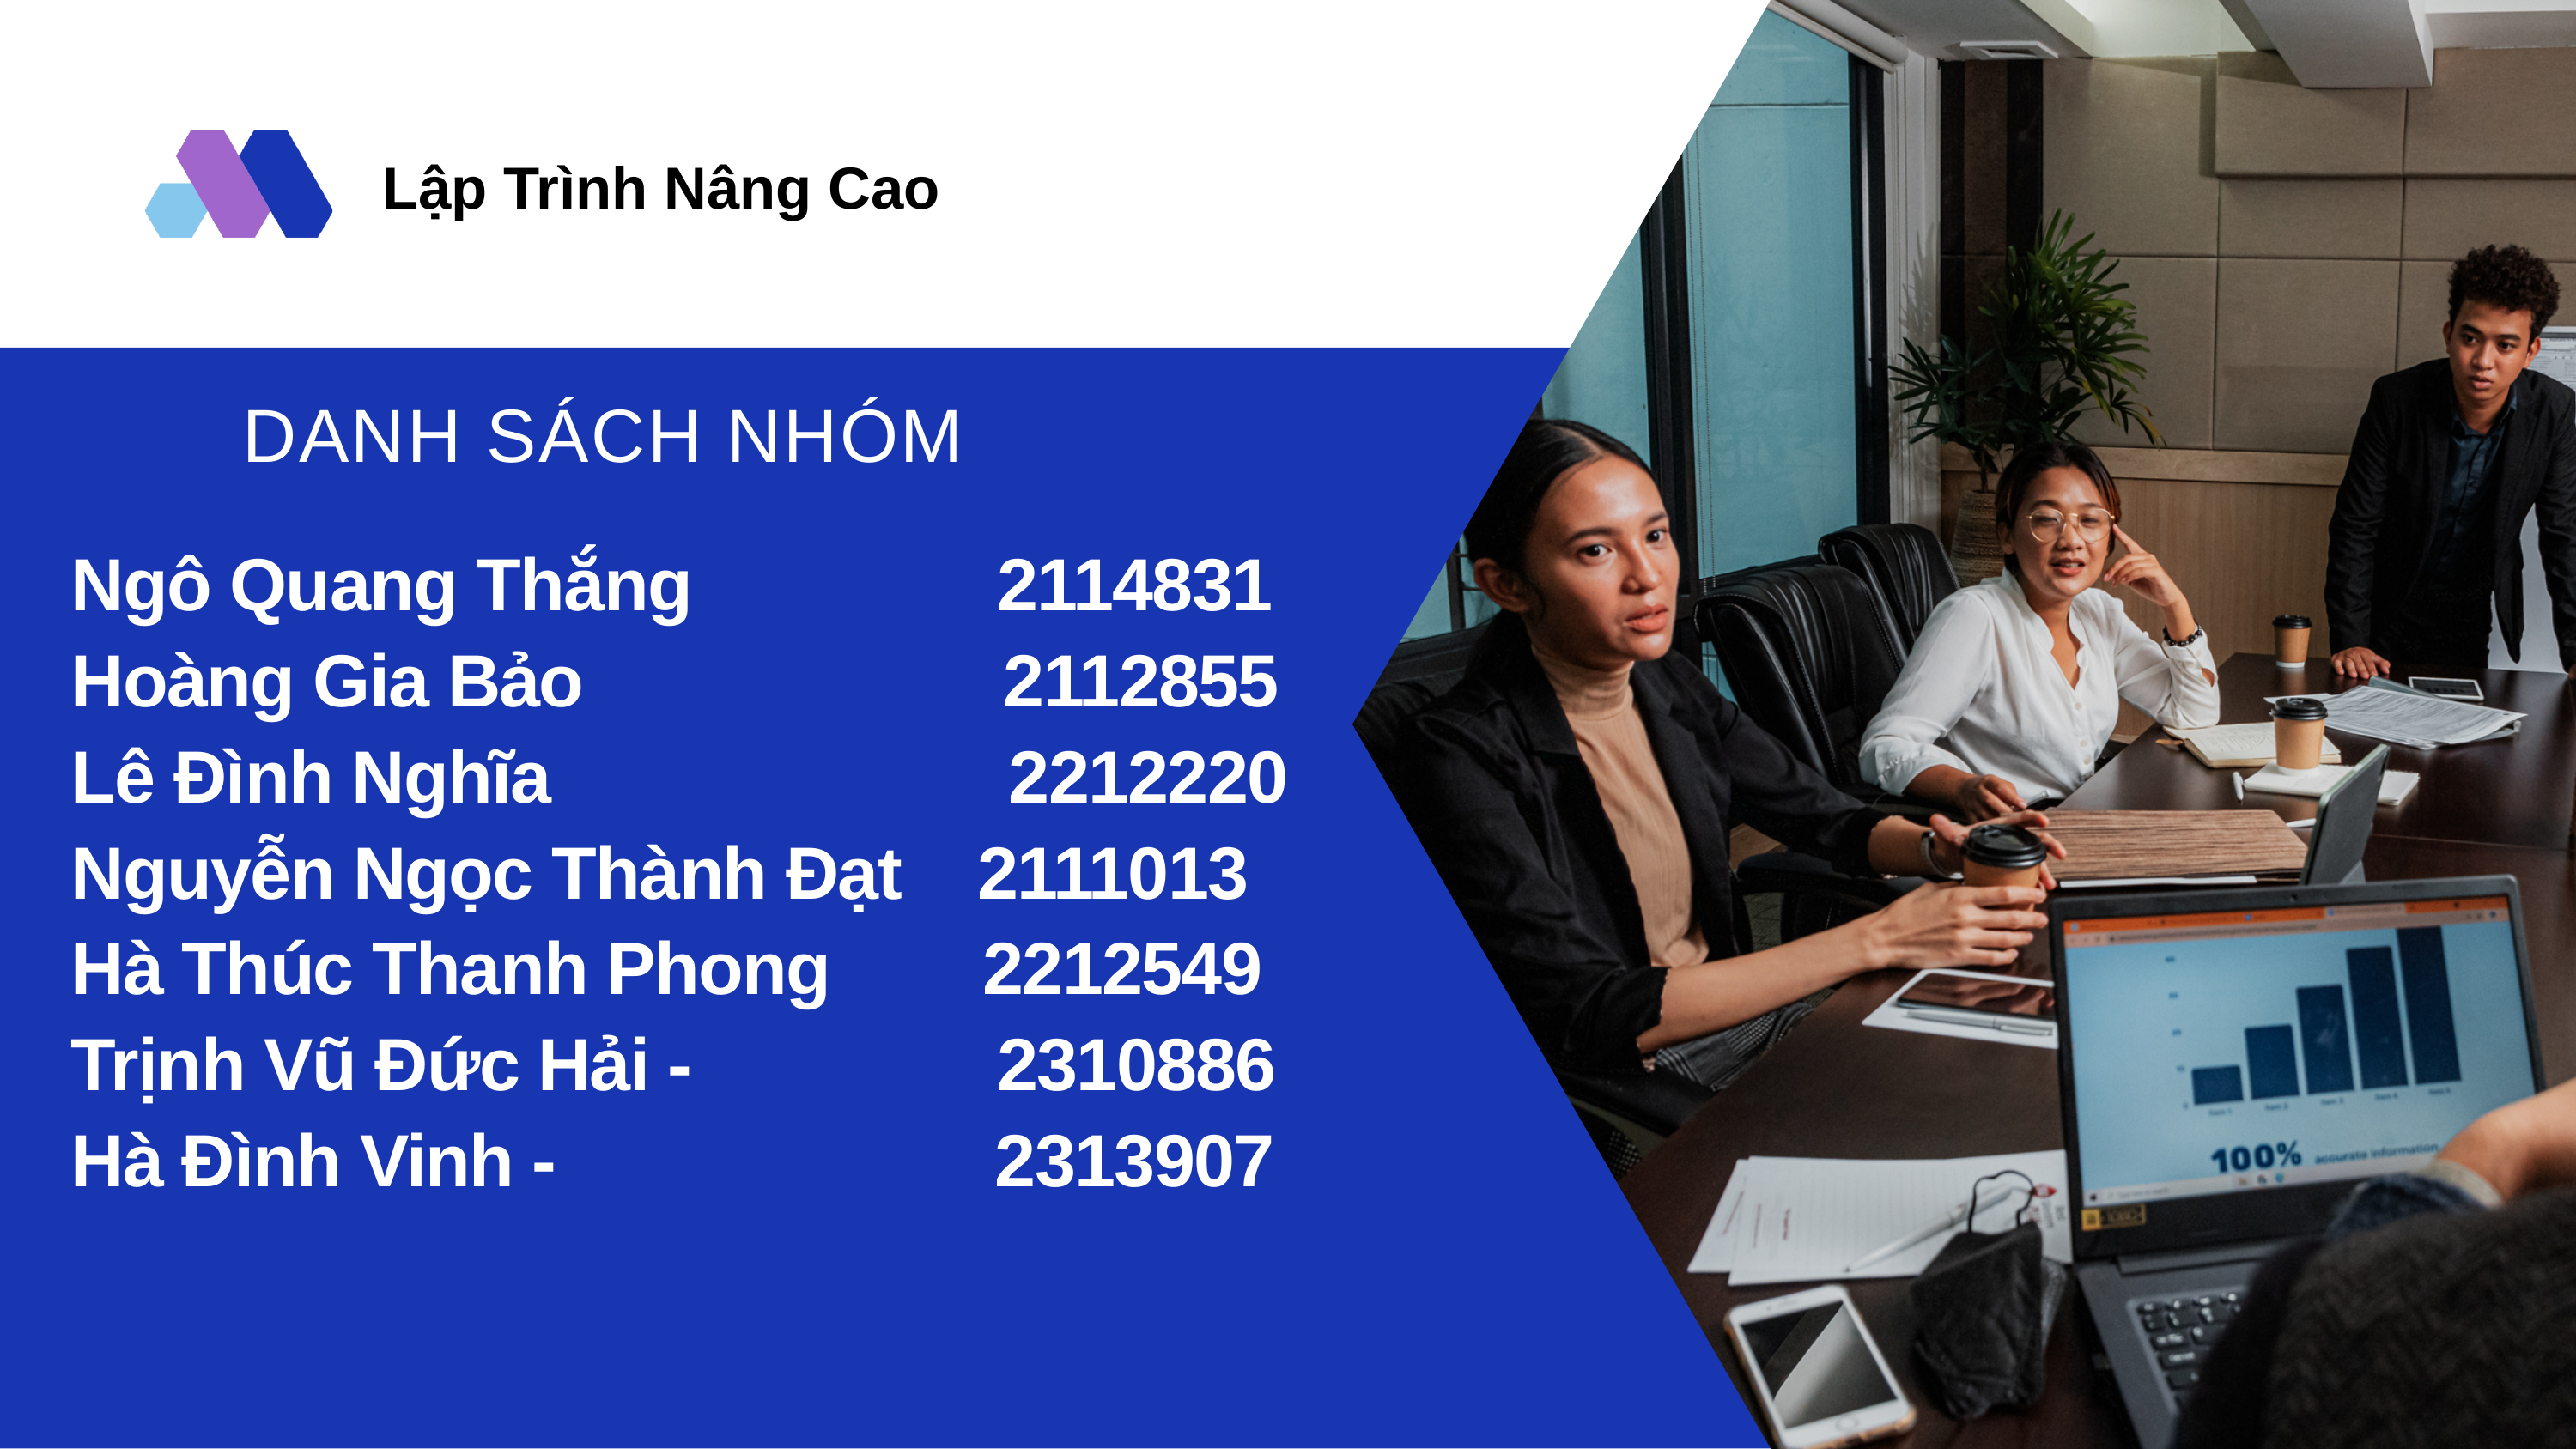

Lập Trình Nâng Cao

DANH SÁCH NHÓM
Ngô Quang Thắng                2114831
Hoàng Gia Bảo                      2112855
Lê Đình Nghĩa                        2212220
Nguyễn Ngọc Thành Đạt    2111013
Hà Thúc Thanh Phong        2212549
Trịnh Vũ Đức Hải -                2310886
Hà Đình Vinh -                       2313907